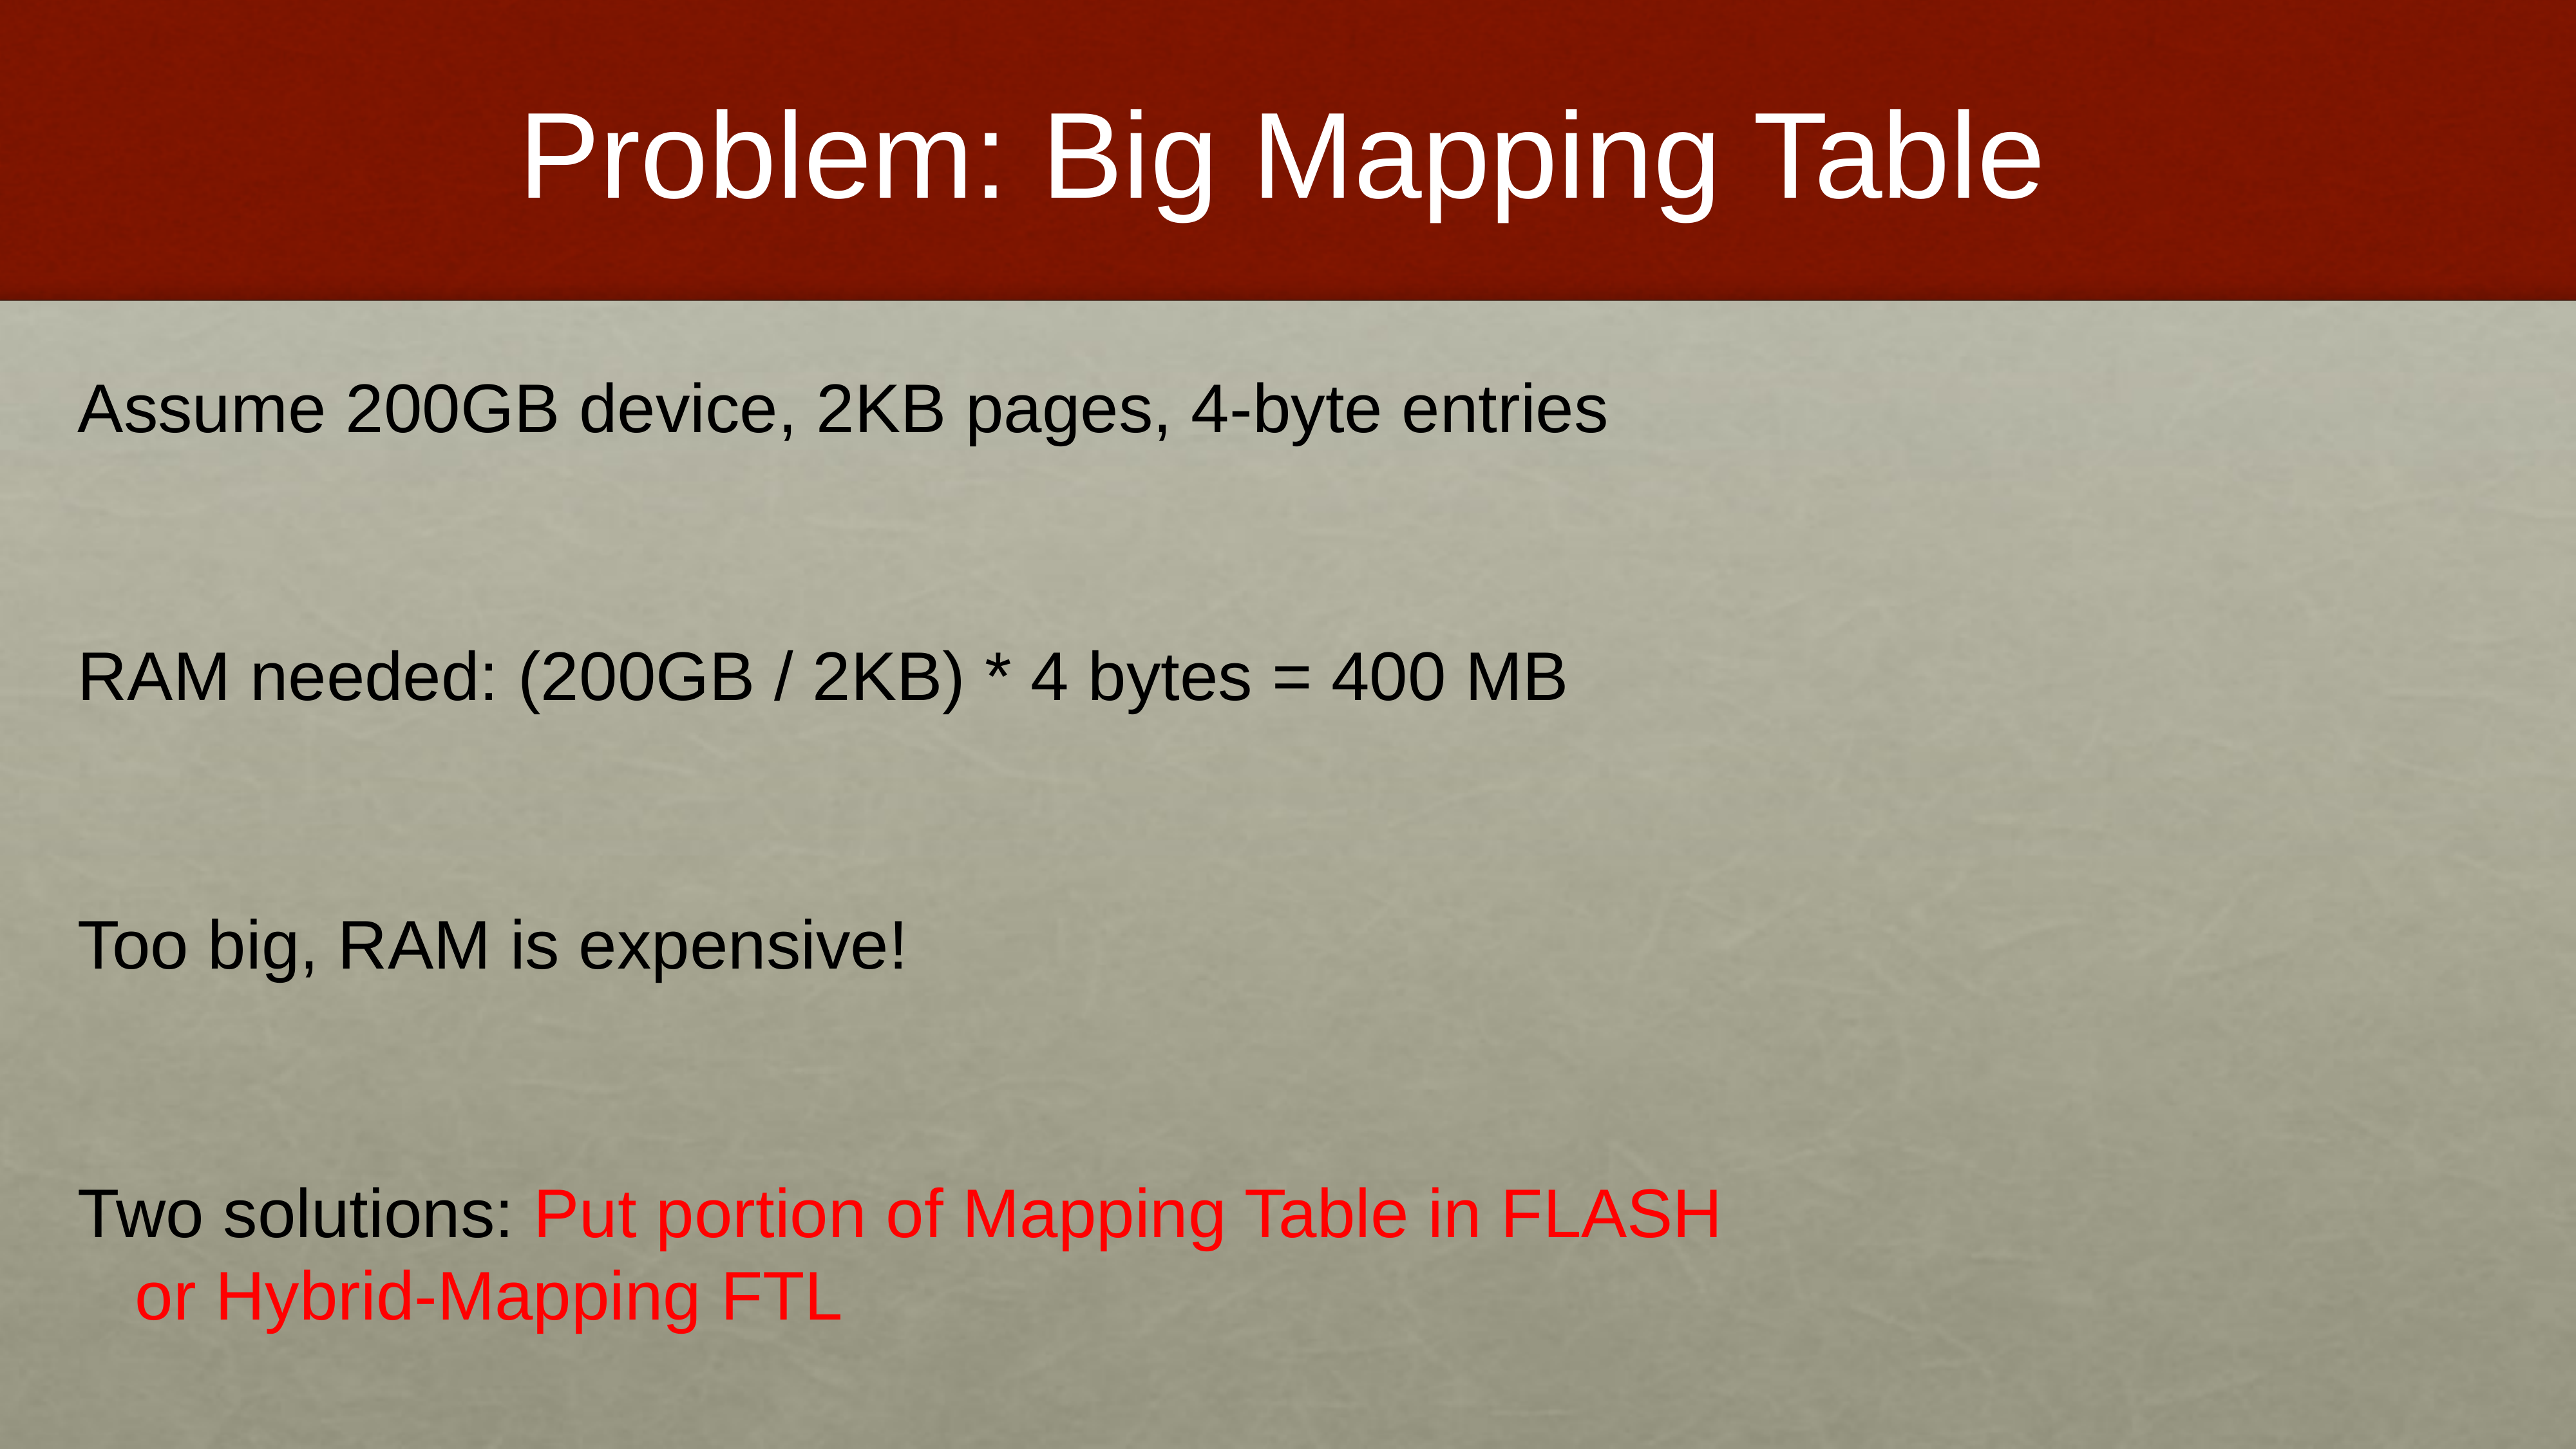

# Problem: Big Mapping Table
Assume 200GB device, 2KB pages, 4-byte entries

RAM needed: (200GB / 2KB) * 4 bytes = 400 MB

Too big, RAM is expensive!

Two solutions: Put portion of Mapping Table in FLASH
or Hybrid-Mapping FTL